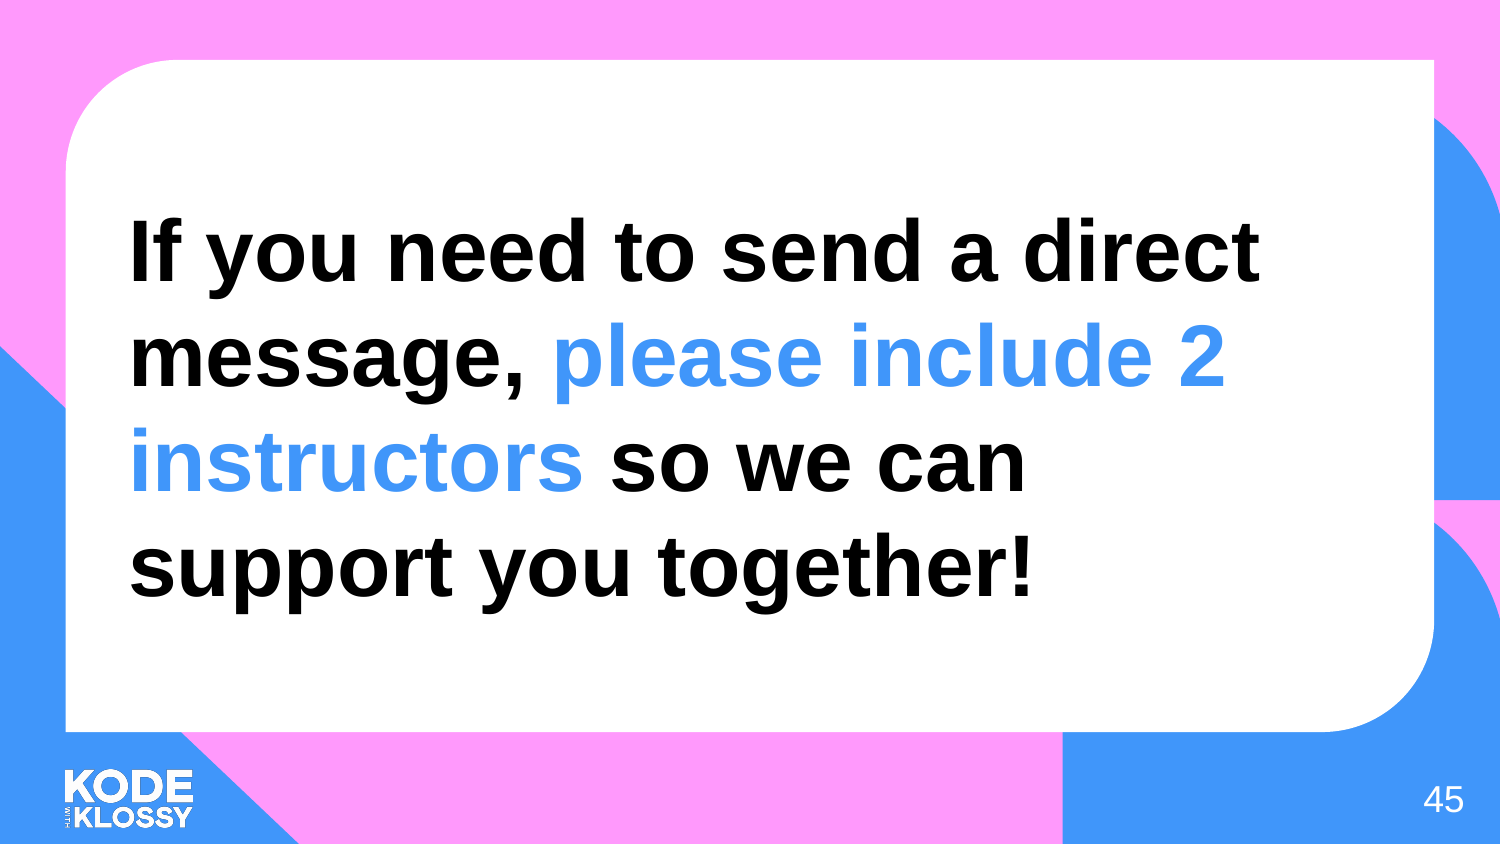

# If you need to send a direct message, please include 2 instructors so we can support you together!